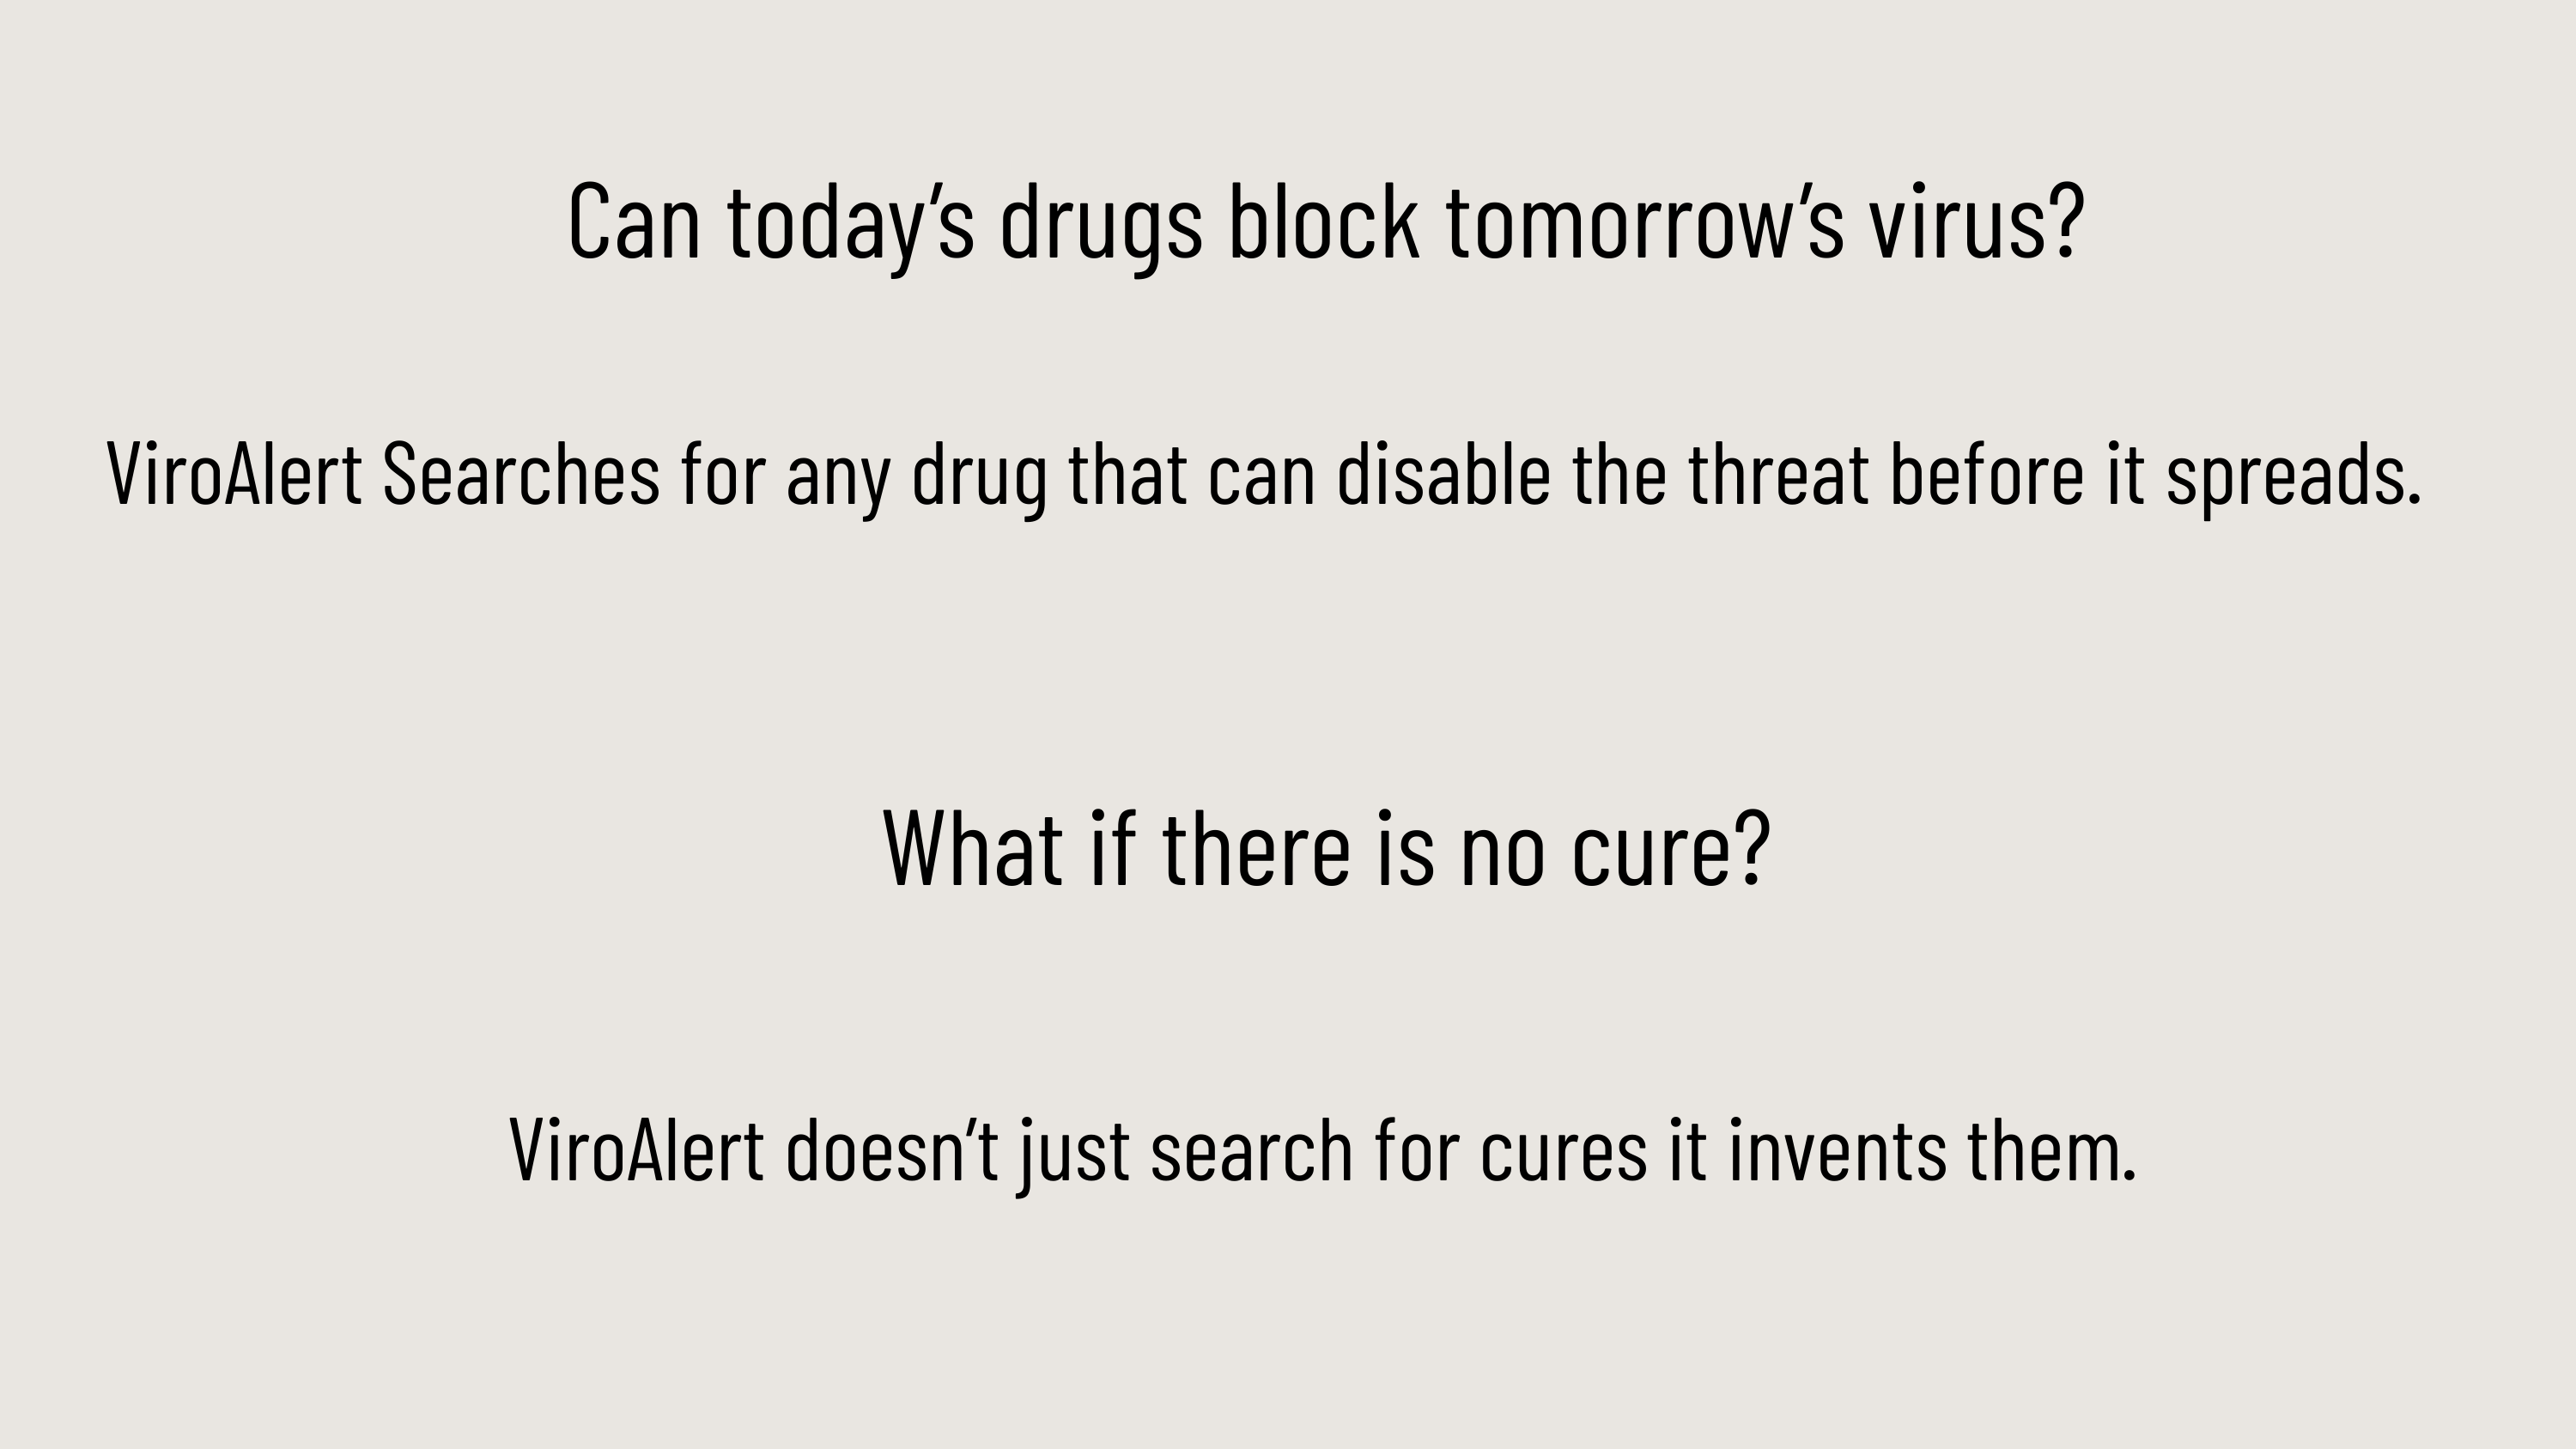

Can today’s drugs block tomorrow’s virus?

ViroAlert Searches for any drug that can disable the threat before it spreads.
What if there is no cure?
ViroAlert doesn’t just search for cures it invents them.